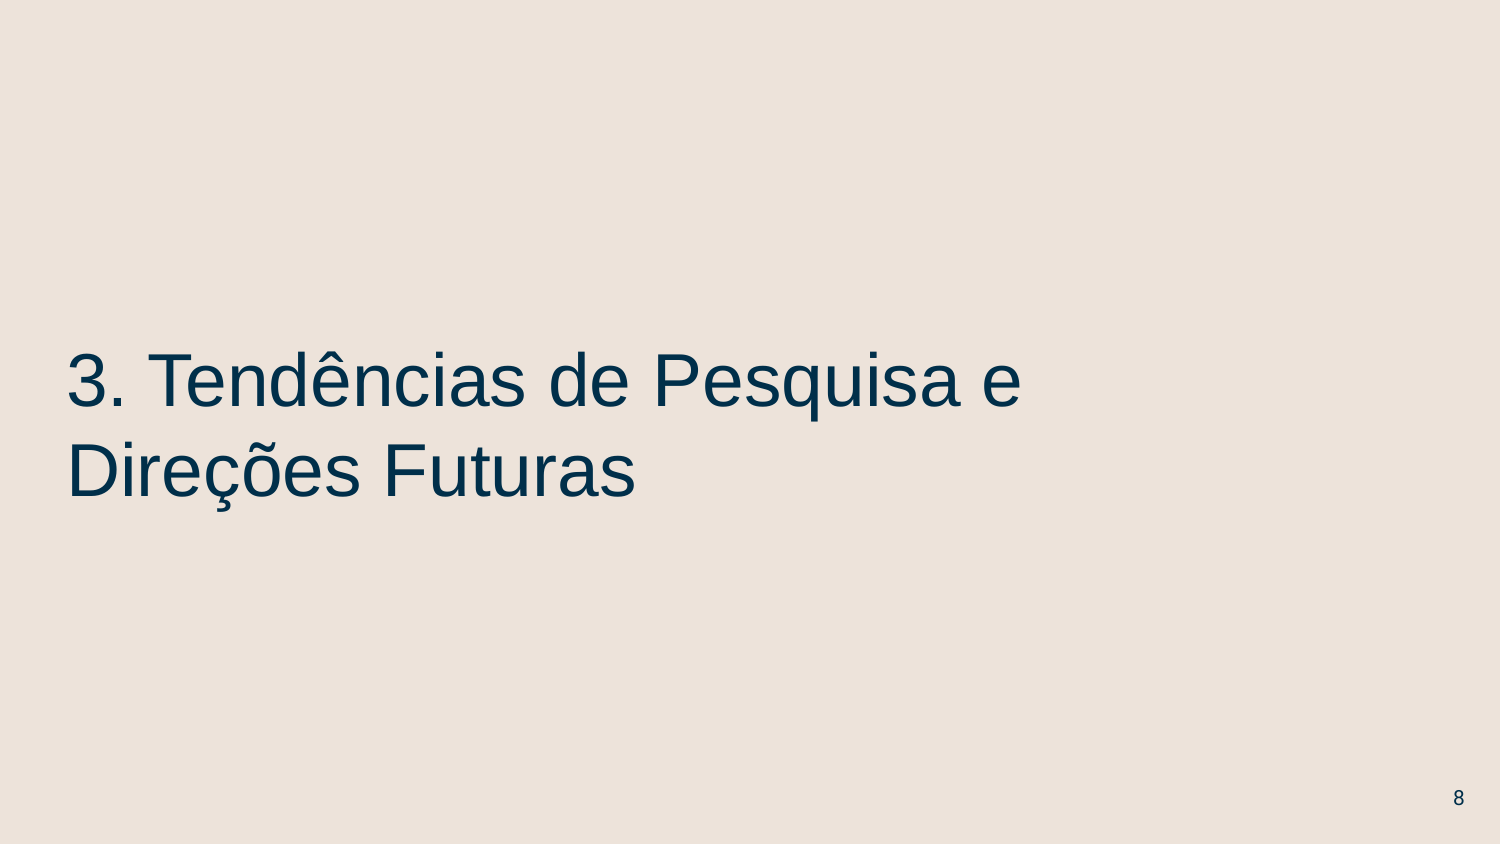

# 3. Tendências de Pesquisa e Direções Futuras
8